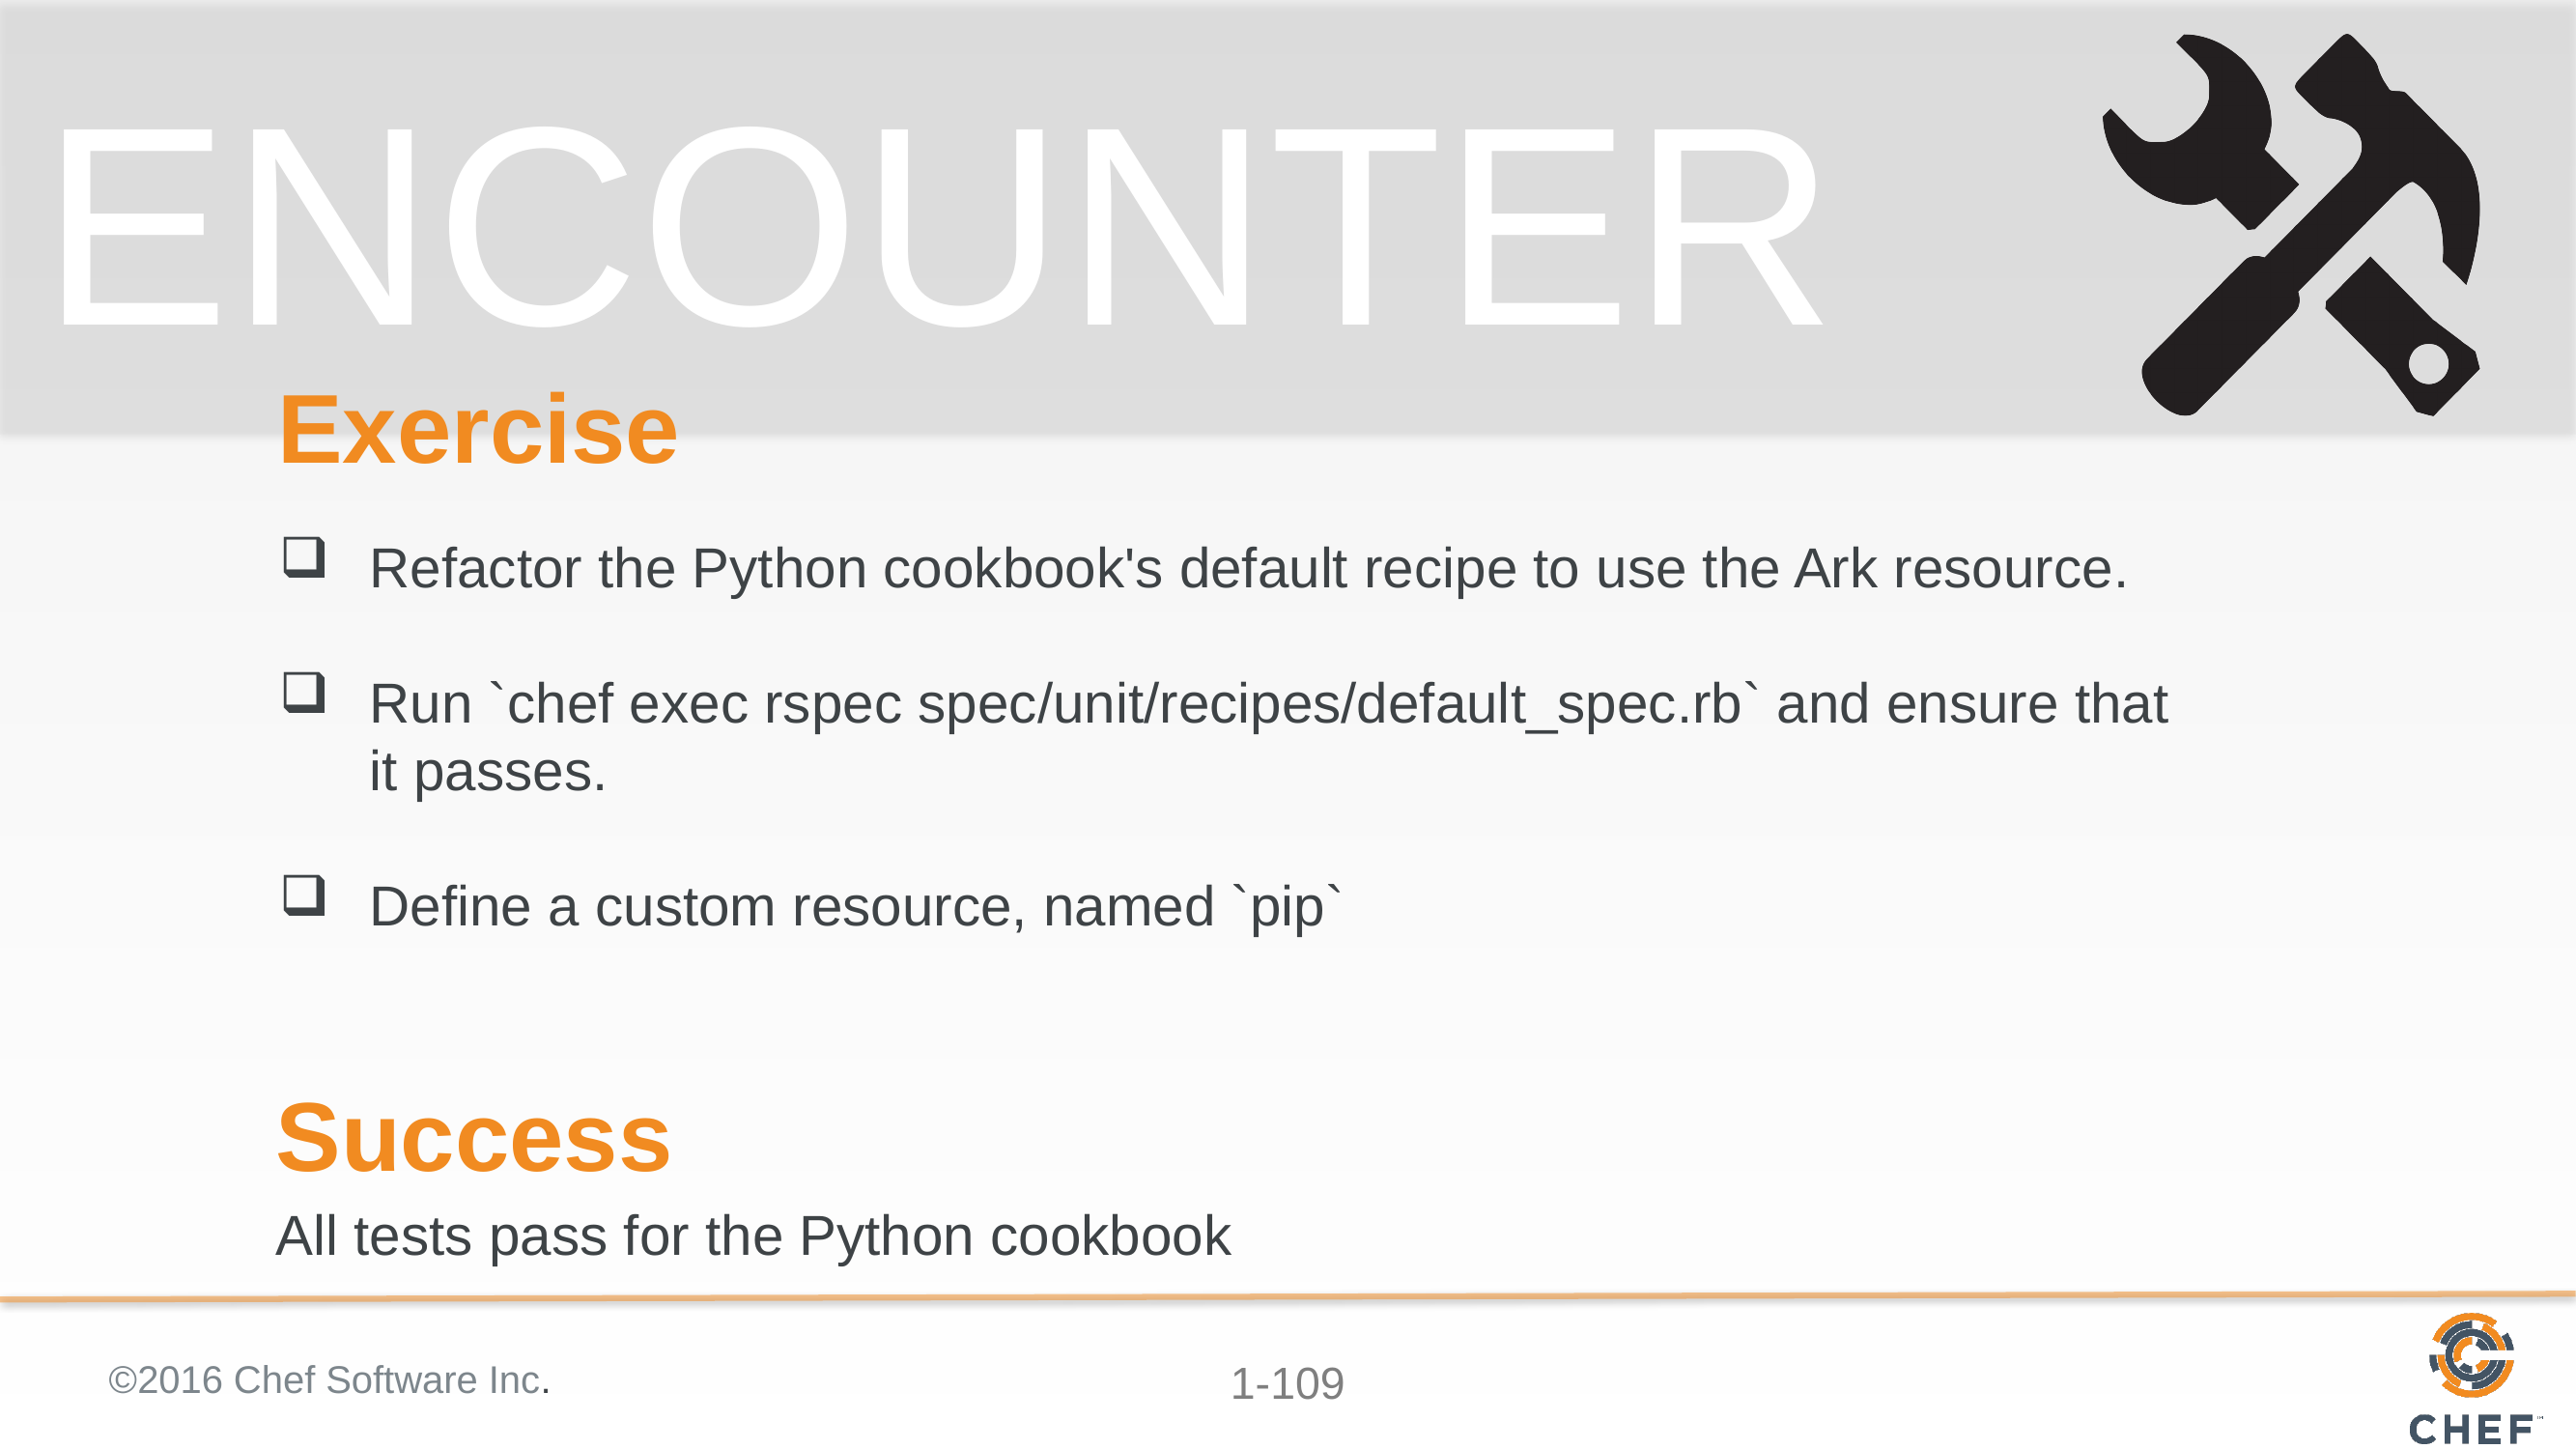

# Exercise
Refactor the Python cookbook's default recipe to use the Ark resource.

Run `chef exec rspec spec/unit/recipes/default_spec.rb` and ensure that it passes.

Define a custom resource, named `pip`

Success
All tests pass for the Python cookbook